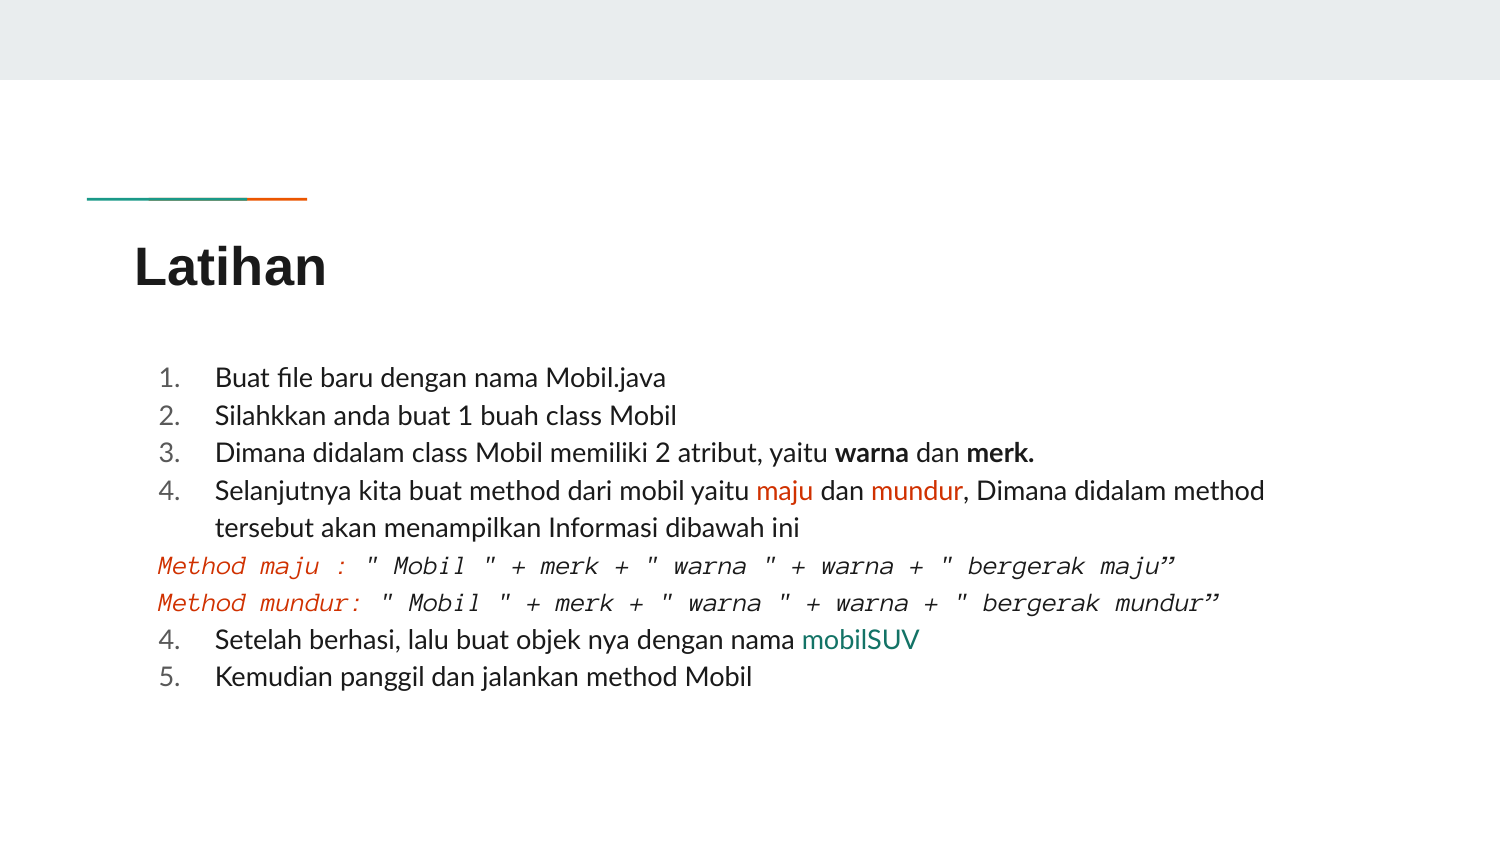

# Latihan
Buat file baru dengan nama Mobil.java
Silahkkan anda buat 1 buah class Mobil
Dimana didalam class Mobil memiliki 2 atribut, yaitu warna dan merk.
Selanjutnya kita buat method dari mobil yaitu maju dan mundur, Dimana didalam method tersebut akan menampilkan Informasi dibawah ini
Method maju : " Mobil " + merk + " warna " + warna + " bergerak maju”
Method mundur: " Mobil " + merk + " warna " + warna + " bergerak mundur”
Setelah berhasi, lalu buat objek nya dengan nama mobilSUV
Kemudian panggil dan jalankan method Mobil